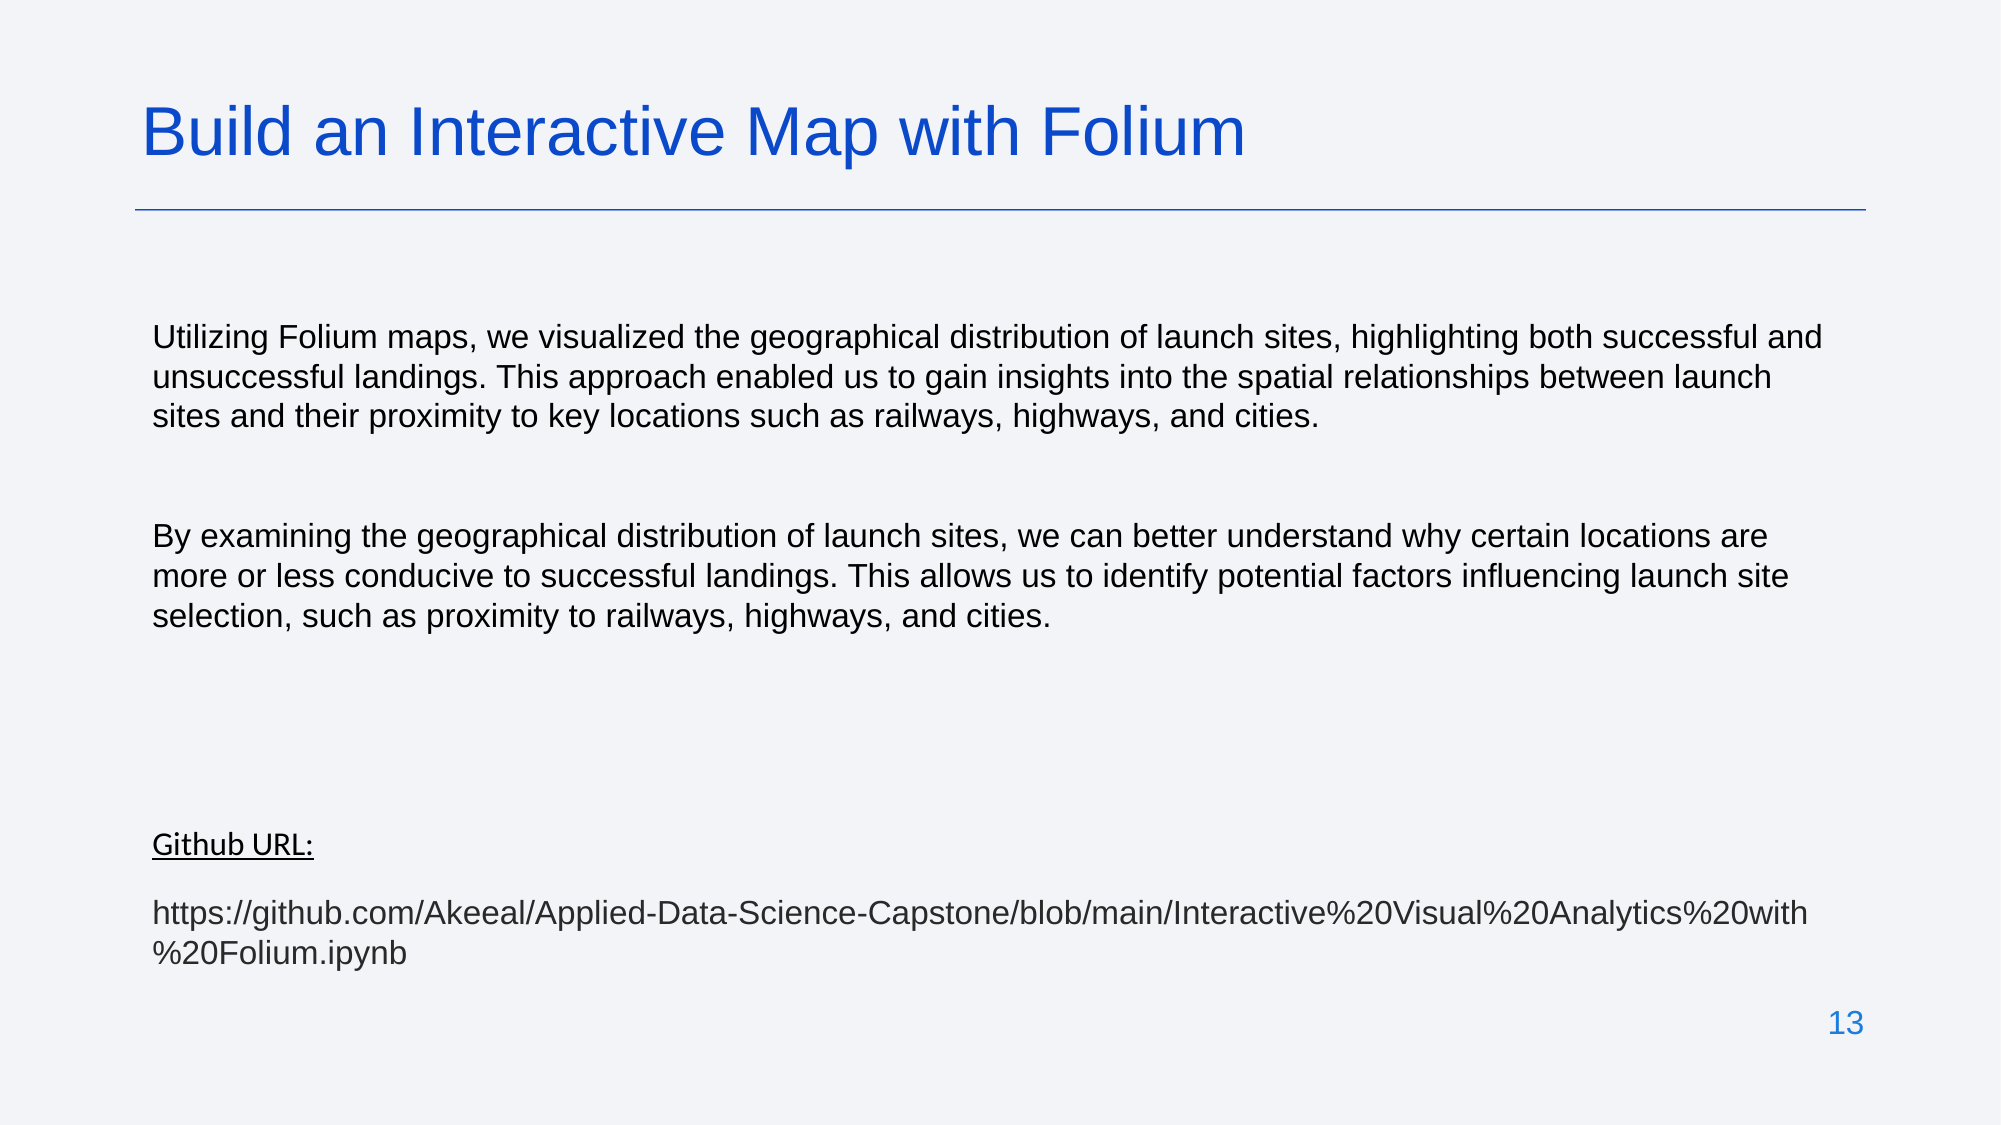

Build an Interactive Map with Folium
Utilizing Folium maps, we visualized the geographical distribution of launch sites, highlighting both successful and unsuccessful landings. This approach enabled us to gain insights into the spatial relationships between launch sites and their proximity to key locations such as railways, highways, and cities.

By examining the geographical distribution of launch sites, we can better understand why certain locations are more or less conducive to successful landings. This allows us to identify potential factors influencing launch site selection, such as proximity to railways, highways, and cities.

Github URL:
https://github.com/Akeeal/Applied-Data-Science-Capstone/blob/main/Interactive%20Visual%20Analytics%20with%20Folium.ipynb

13